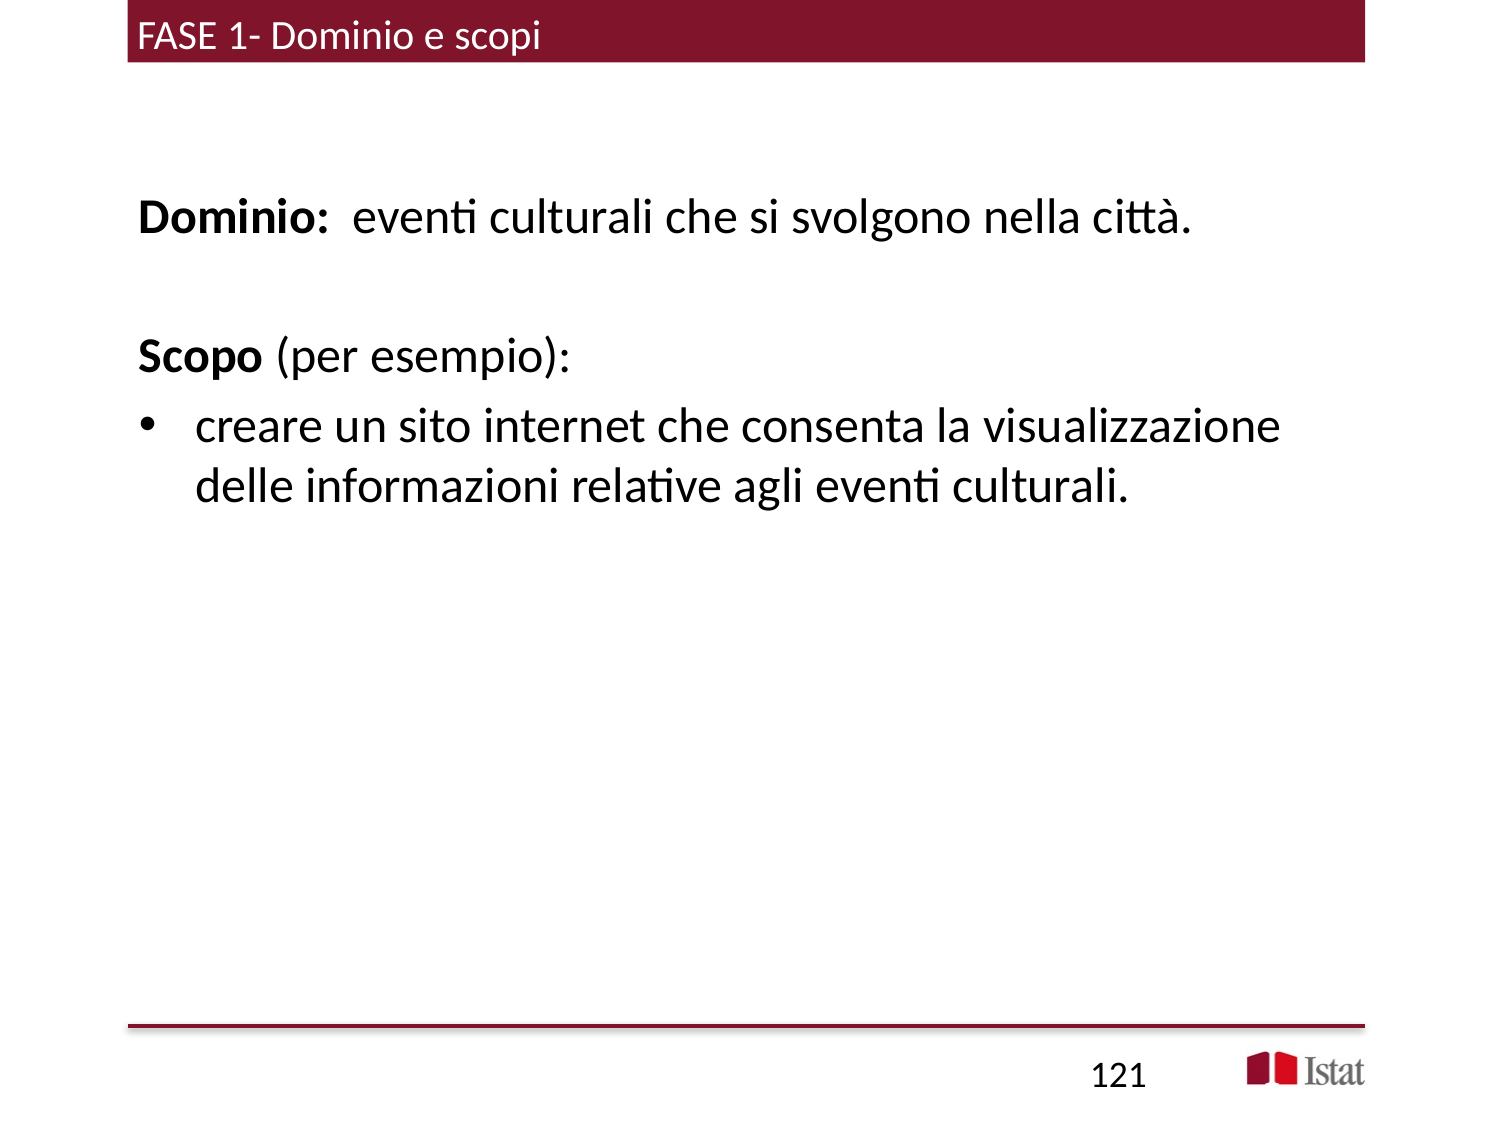

# FASE 1- Dominio e scopi
Dominio:  eventi culturali che si svolgono nella città.

Scopo (per esempio):
creare un sito internet che consenta la visualizzazione delle informazioni relative agli eventi culturali.

121